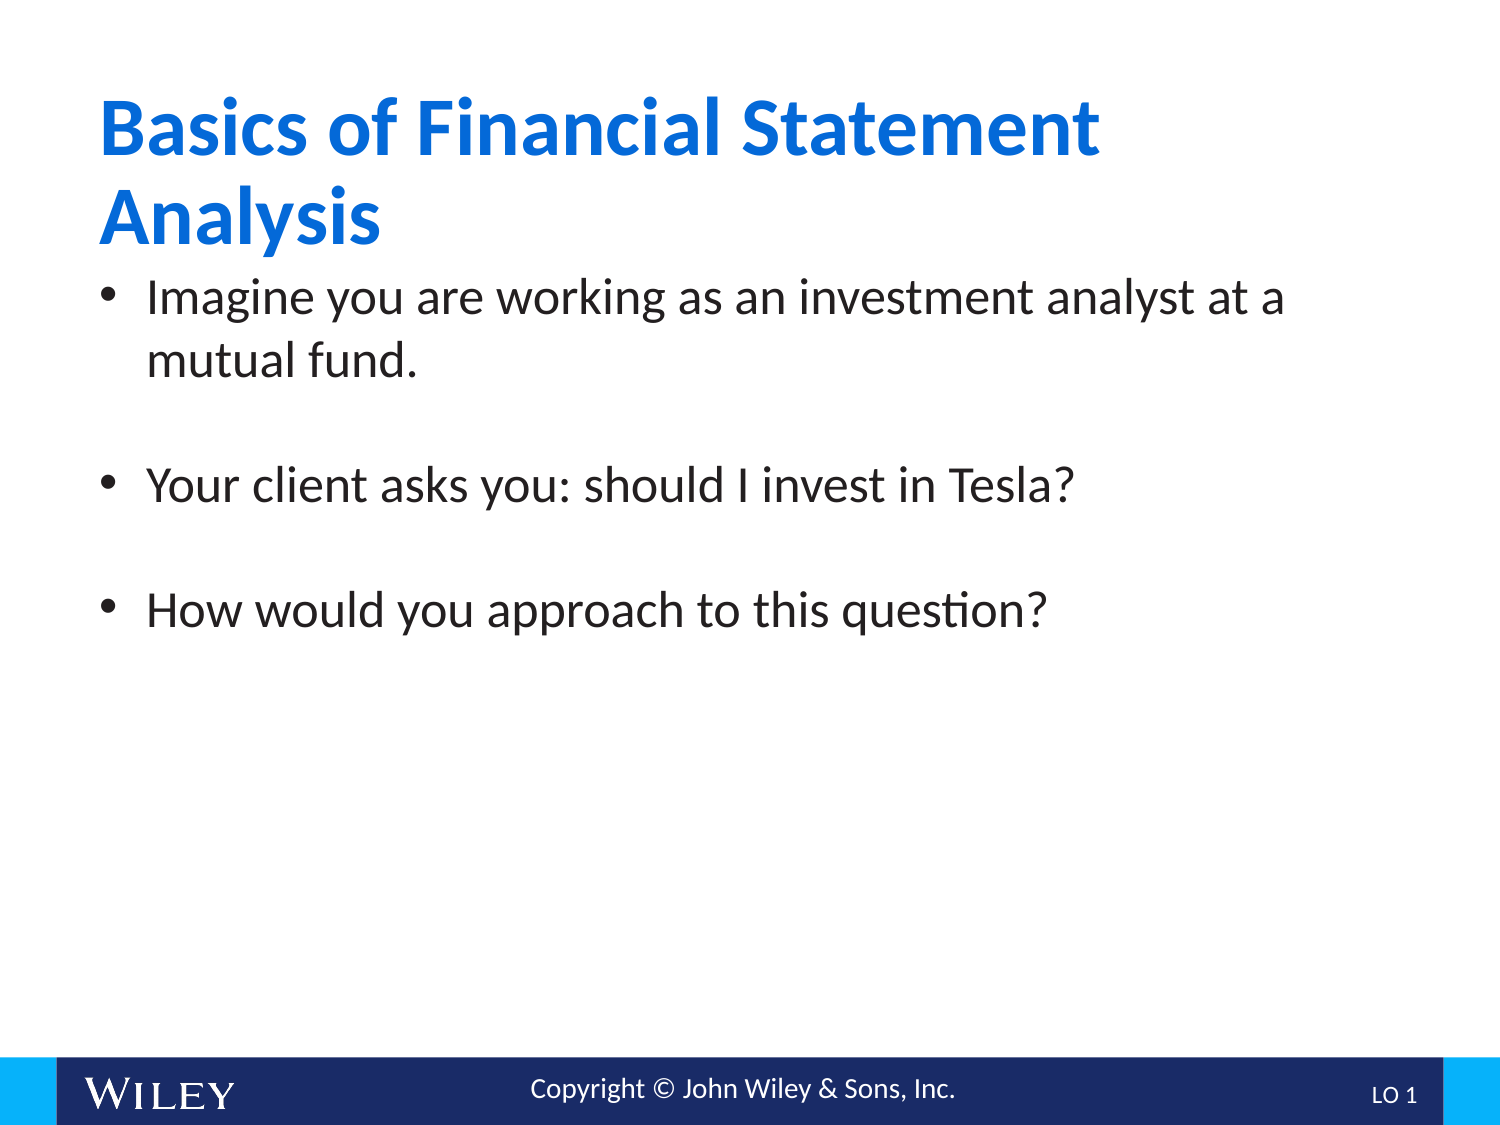

# Basics of Financial Statement Analysis
Imagine you are working as an investment analyst at a mutual fund.

Your client asks you: should I invest in Tesla?

How would you approach to this question?

L O 1